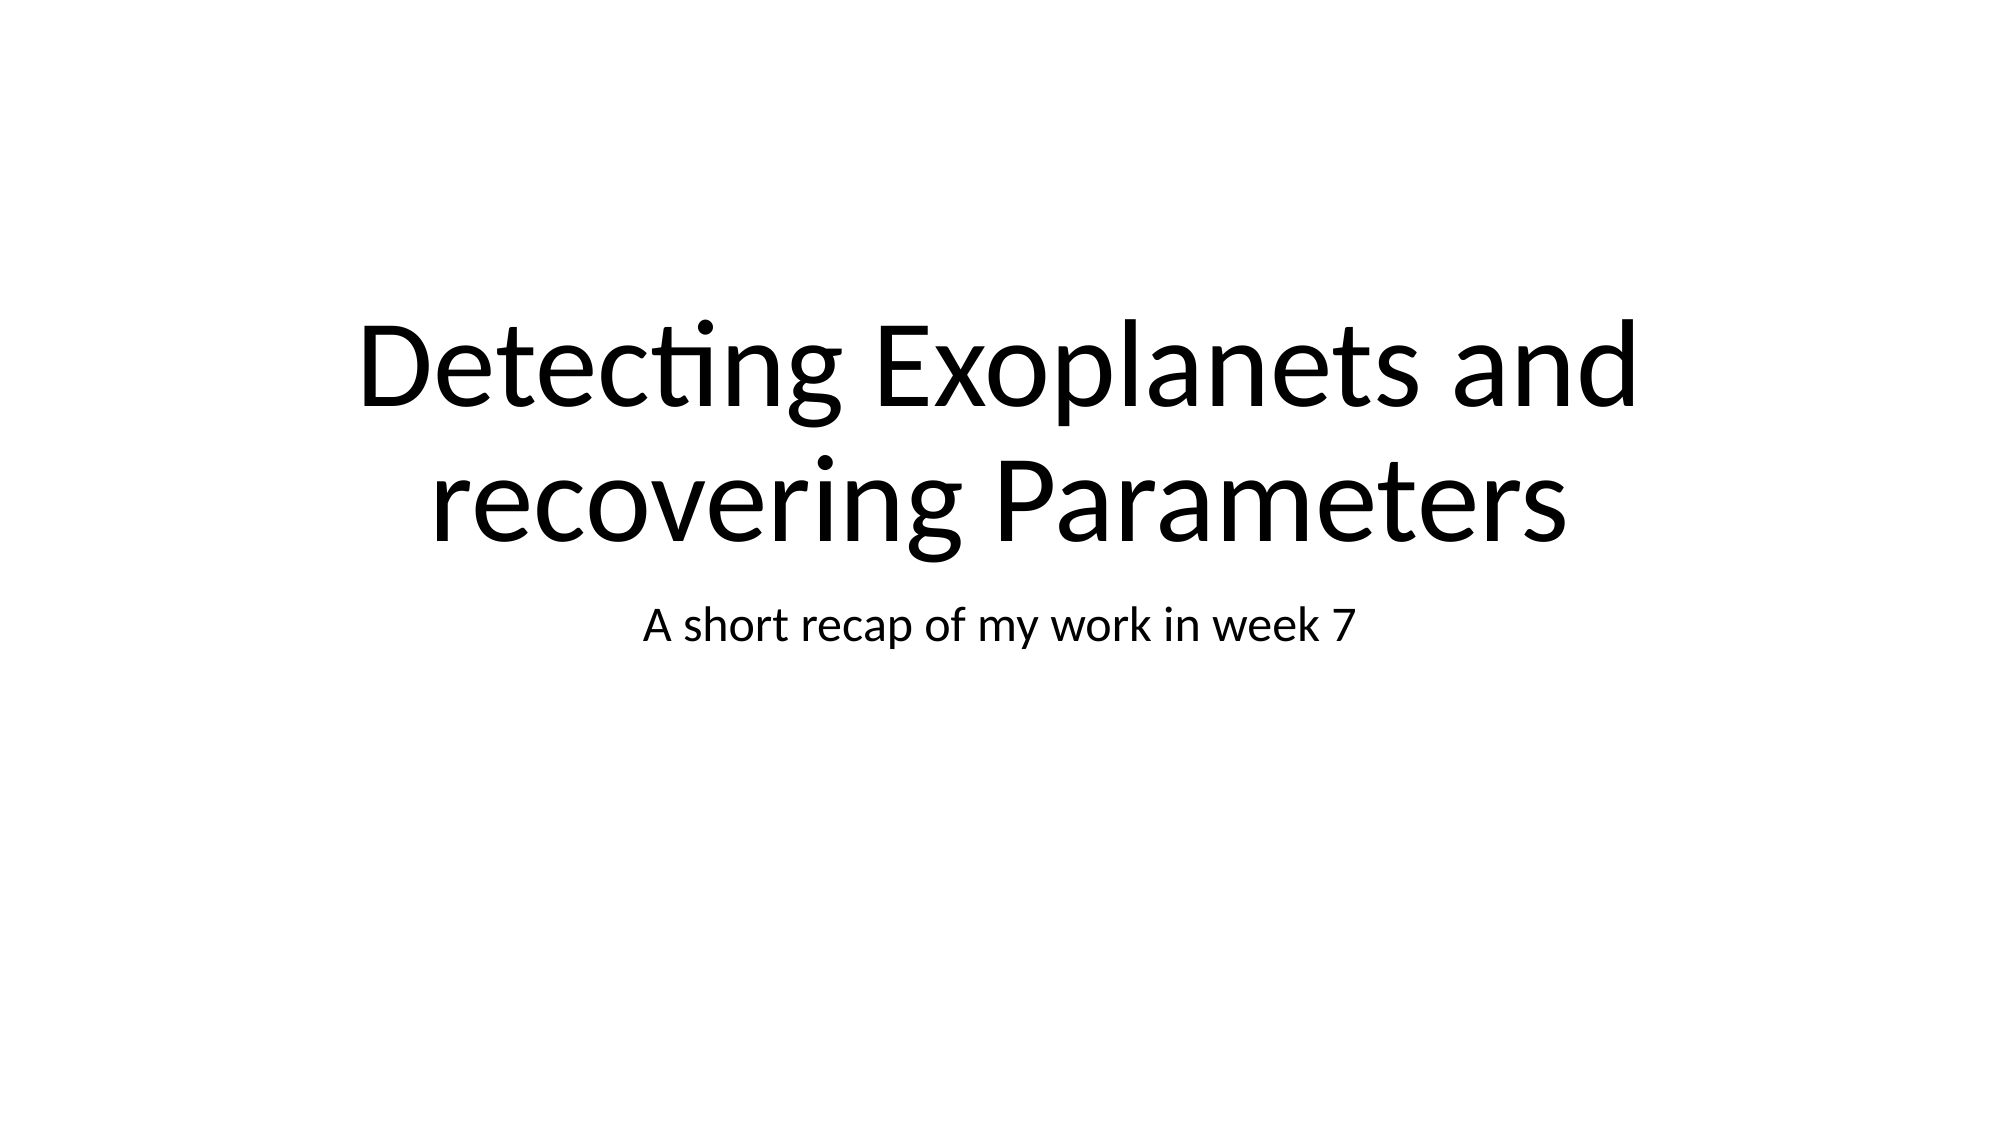

# Detecting Exoplanets and recovering Parameters
A short recap of my work in week 7